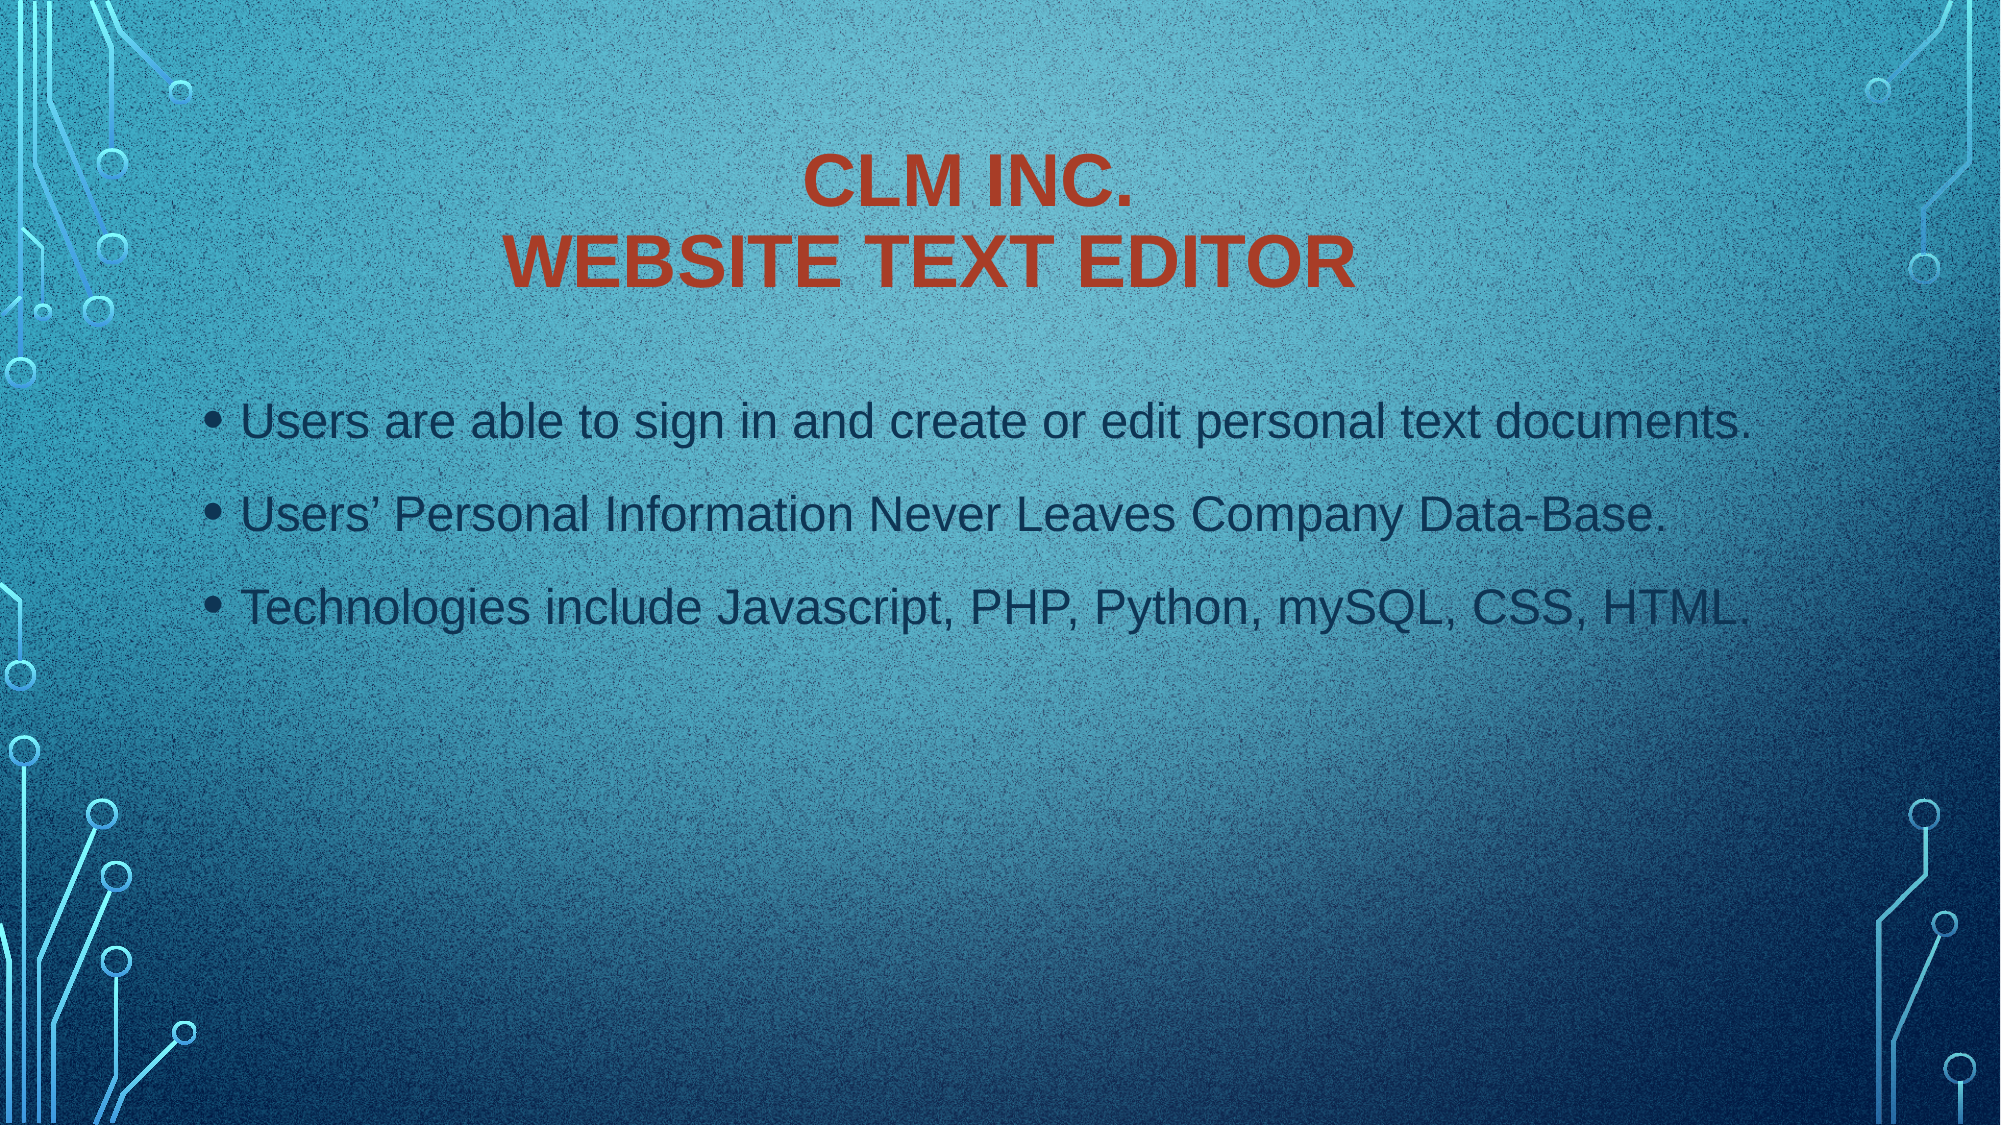

# CLM Inc. Website TEXT EDITOR
Users are able to sign in and create or edit personal text documents.
Users’ Personal Information Never Leaves Company Data-Base.
Technologies include Javascript, PHP, Python, mySQL, CSS, HTML.